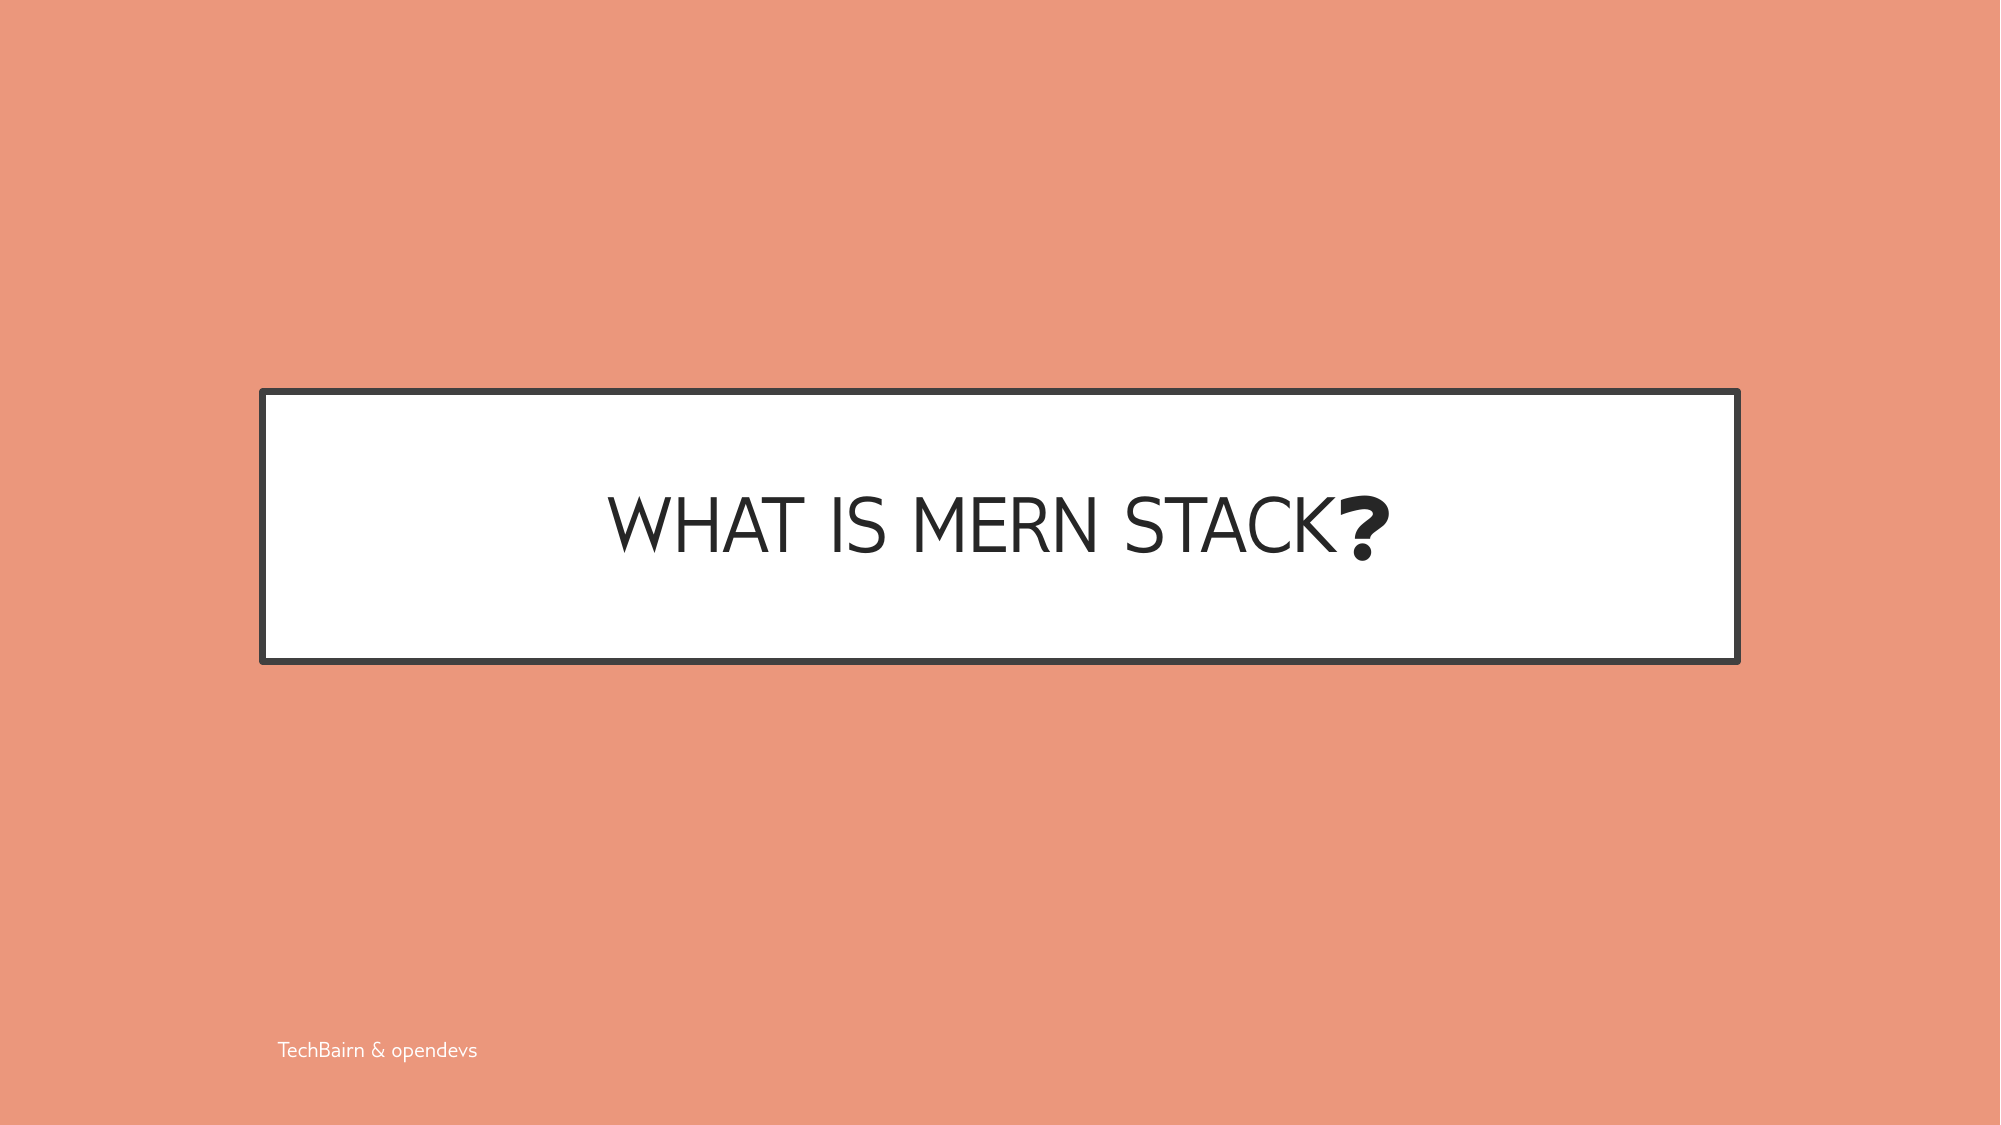

# WHAT IS MERN STACK❓
TechBairn & opendevs